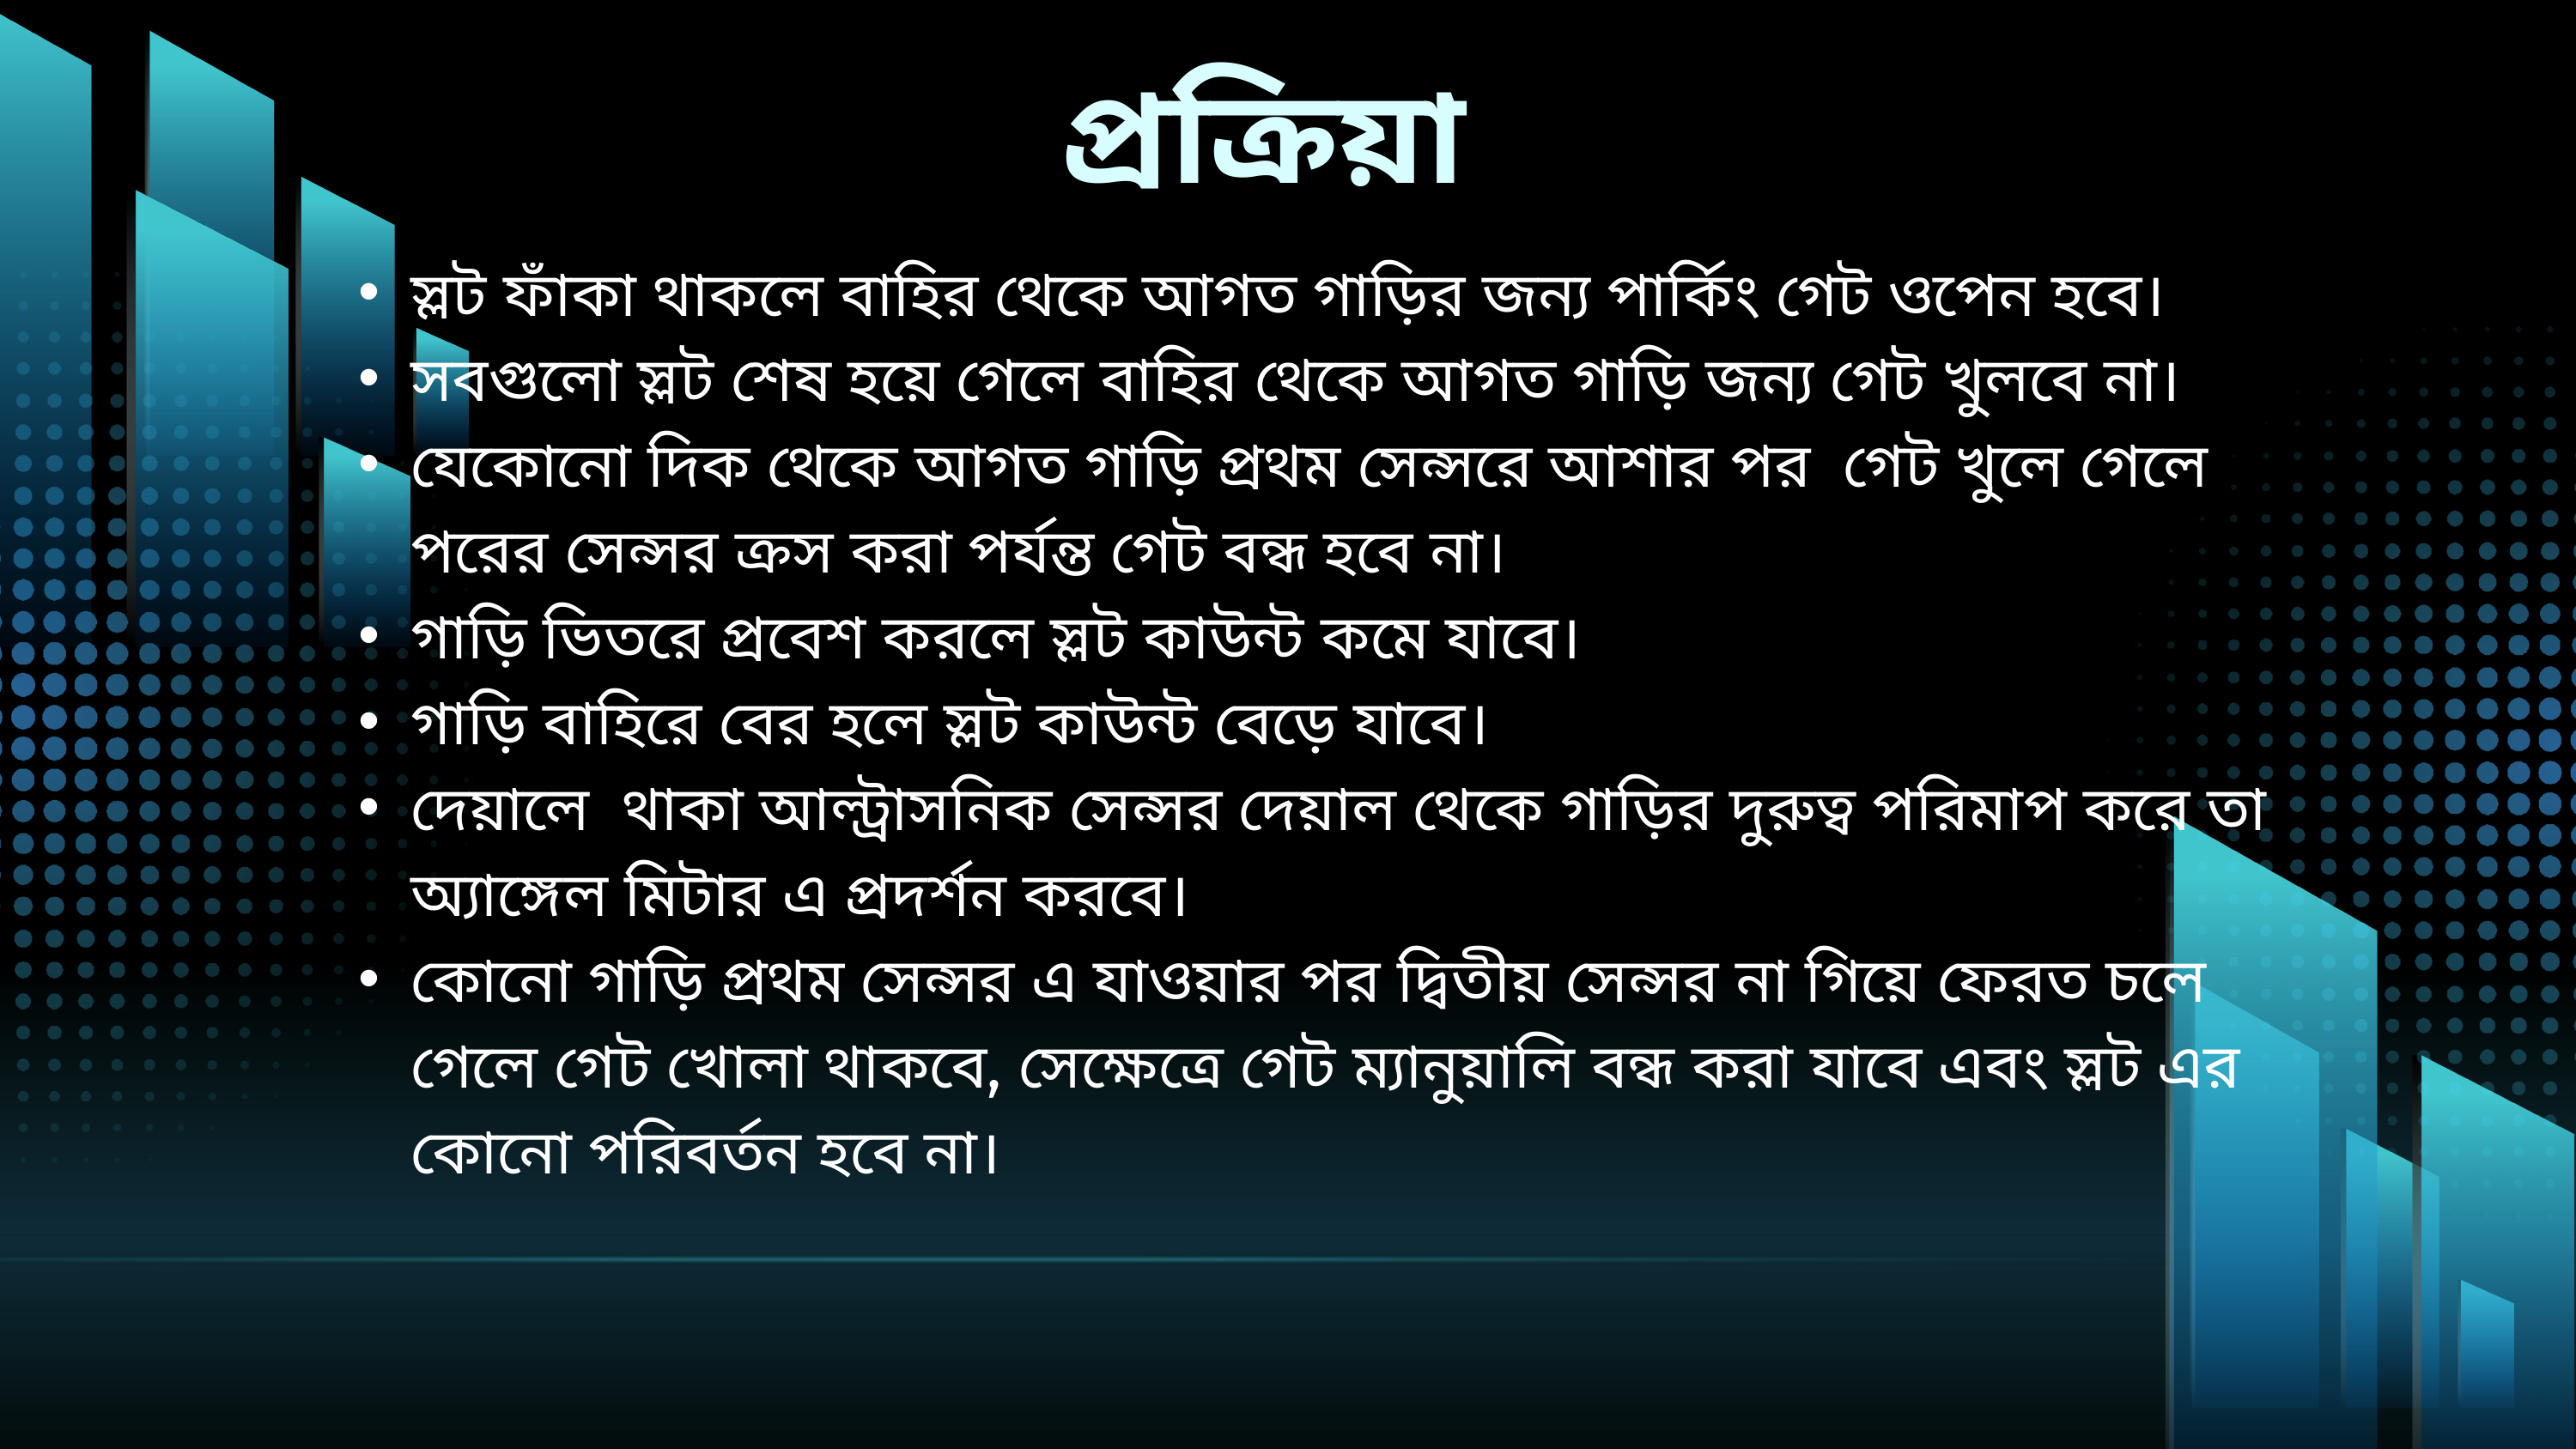

প্রক্রিয়া

স্লট ফাঁকা থাকলে বাহির থেকে আগত গাড়ির জন্য পার্কিং গেট ওপেন হবে।
সবগুলো স্লট শেষ হয়ে গেলে বাহির থেকে আগত গাড়ি জন্য গেট খুলবে না।
যেকোনো দিক থেকে আগত গাড়ি প্রথম সেন্সরে আশার পর  গেট খুলে গেলে পরের সেন্সর ক্রস করা পর্যন্ত গেট বন্ধ হবে না।
গাড়ি ভিতরে প্রবেশ করলে স্লট কাউন্ট কমে যাবে।
গাড়ি বাহিরে বের হলে স্লট কাউন্ট বেড়ে যাবে।
দেয়ালে  থাকা আল্ট্রাসনিক সেন্সর দেয়াল থেকে গাড়ির দুরুত্ব পরিমাপ করে তা অ্যাঙ্গেল মিটার এ প্রদর্শন করবে।
কোনো গাড়ি প্রথম সেন্সর এ যাওয়ার পর দ্বিতীয় সেন্সর না গিয়ে ফেরত চলে গেলে গেট খোলা থাকবে, সেক্ষেত্রে গেট ম্যানুয়ালি বন্ধ করা যাবে এবং স্লট এর কোনো পরিবর্তন হবে না।